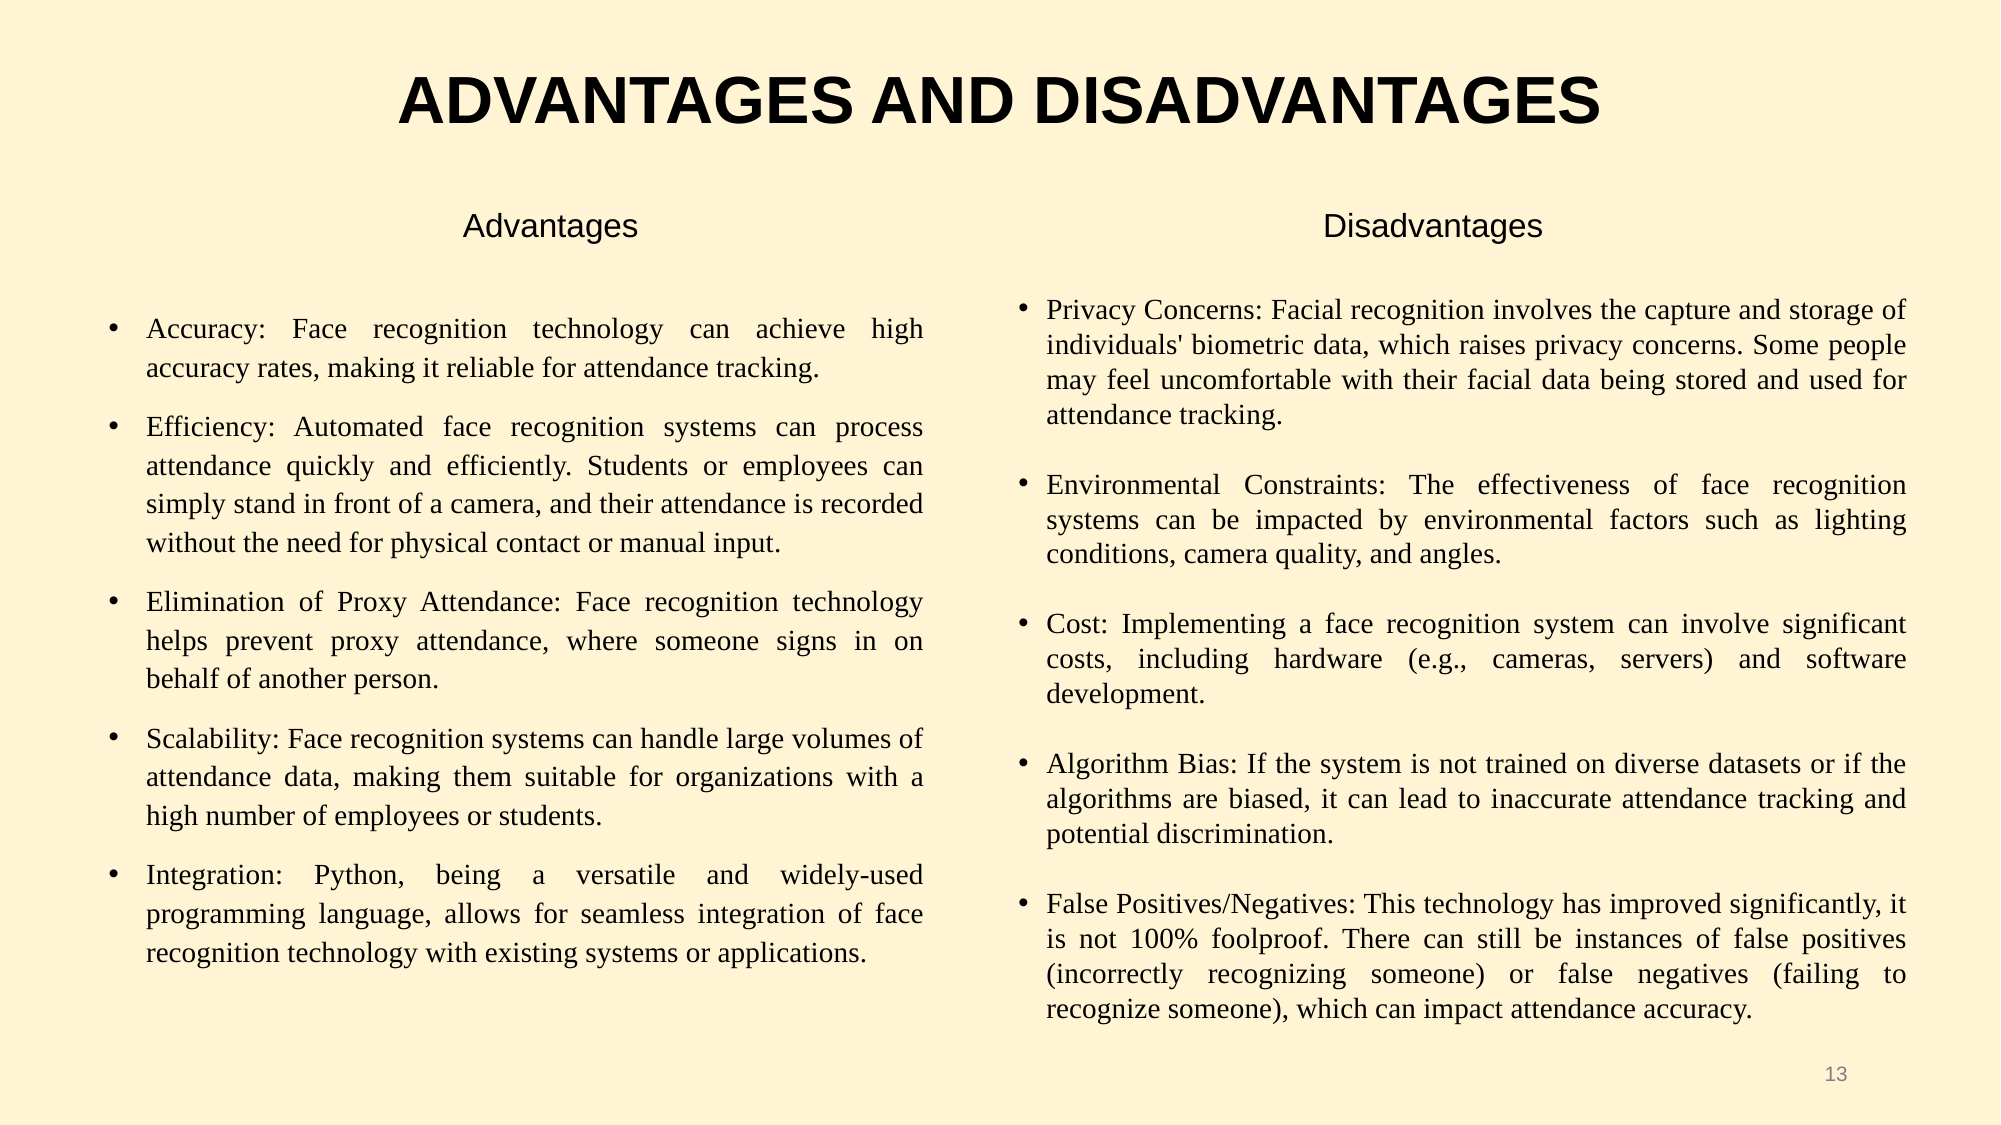

# ADVANTAGES AND DISADVANTAGES
Advantages
Disadvantages
Privacy Concerns: Facial recognition involves the capture and storage of individuals' biometric data, which raises privacy concerns. Some people may feel uncomfortable with their facial data being stored and used for attendance tracking.

Environmental Constraints: The effectiveness of face recognition systems can be impacted by environmental factors such as lighting conditions, camera quality, and angles.

Cost: Implementing a face recognition system can involve significant costs, including hardware (e.g., cameras, servers) and software development.

Algorithm Bias: If the system is not trained on diverse datasets or if the algorithms are biased, it can lead to inaccurate attendance tracking and potential discrimination.

False Positives/Negatives: This technology has improved significantly, it is not 100% foolproof. There can still be instances of false positives (incorrectly recognizing someone) or false negatives (failing to recognize someone), which can impact attendance accuracy.
Accuracy: Face recognition technology can achieve high accuracy rates, making it reliable for attendance tracking.
Efficiency: Automated face recognition systems can process attendance quickly and efficiently. Students or employees can simply stand in front of a camera, and their attendance is recorded without the need for physical contact or manual input.
Elimination of Proxy Attendance: Face recognition technology helps prevent proxy attendance, where someone signs in on behalf of another person.
Scalability: Face recognition systems can handle large volumes of attendance data, making them suitable for organizations with a high number of employees or students.
Integration: Python, being a versatile and widely-used programming language, allows for seamless integration of face recognition technology with existing systems or applications.
13